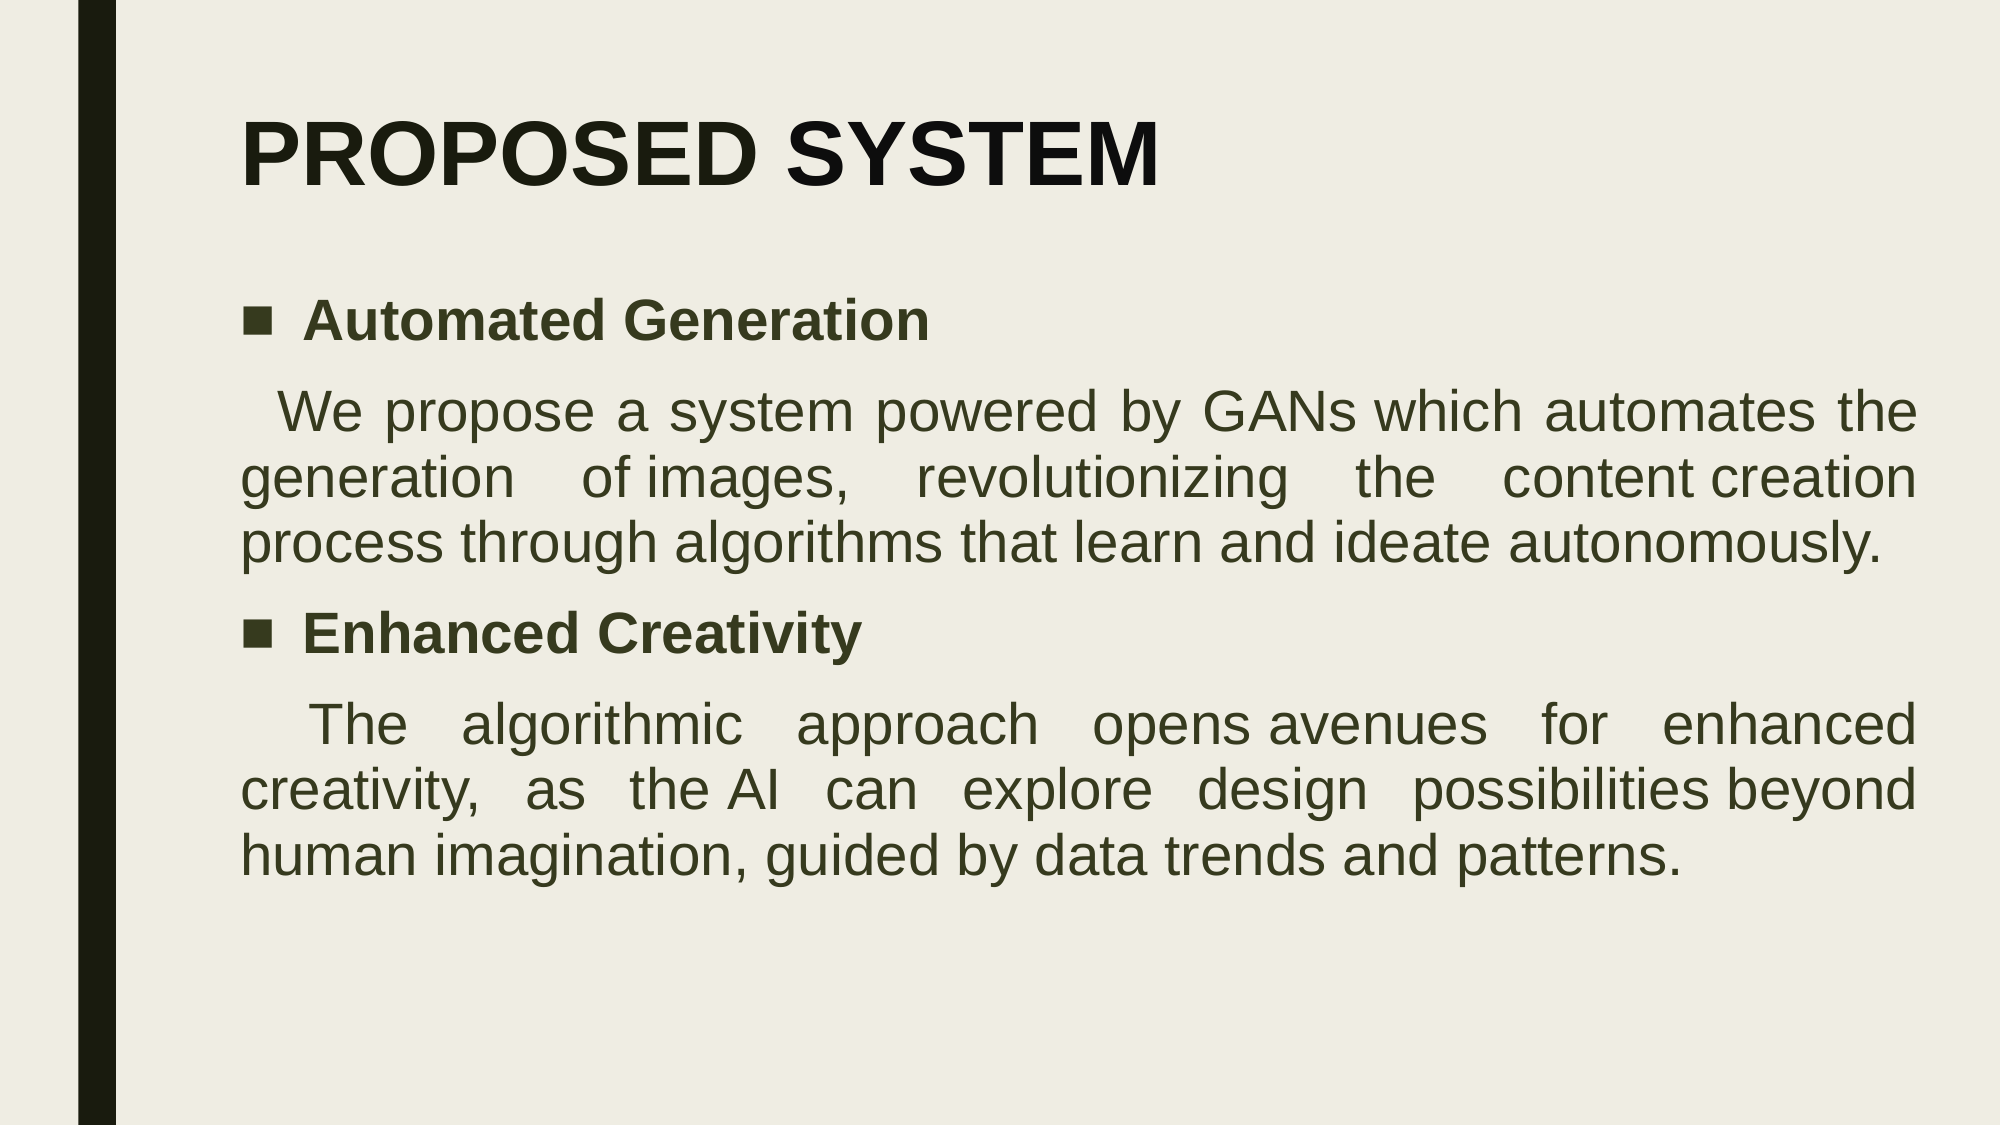

# PROPOSED SYSTEM
Automated Generation
  We propose a system powered by GANs which automates the generation of images, revolutionizing the content creation process through algorithms that learn and ideate autonomously.
Enhanced Creativity
  The algorithmic approach opens avenues for enhanced creativity, as the AI can explore design possibilities beyond human imagination, guided by data trends and patterns.